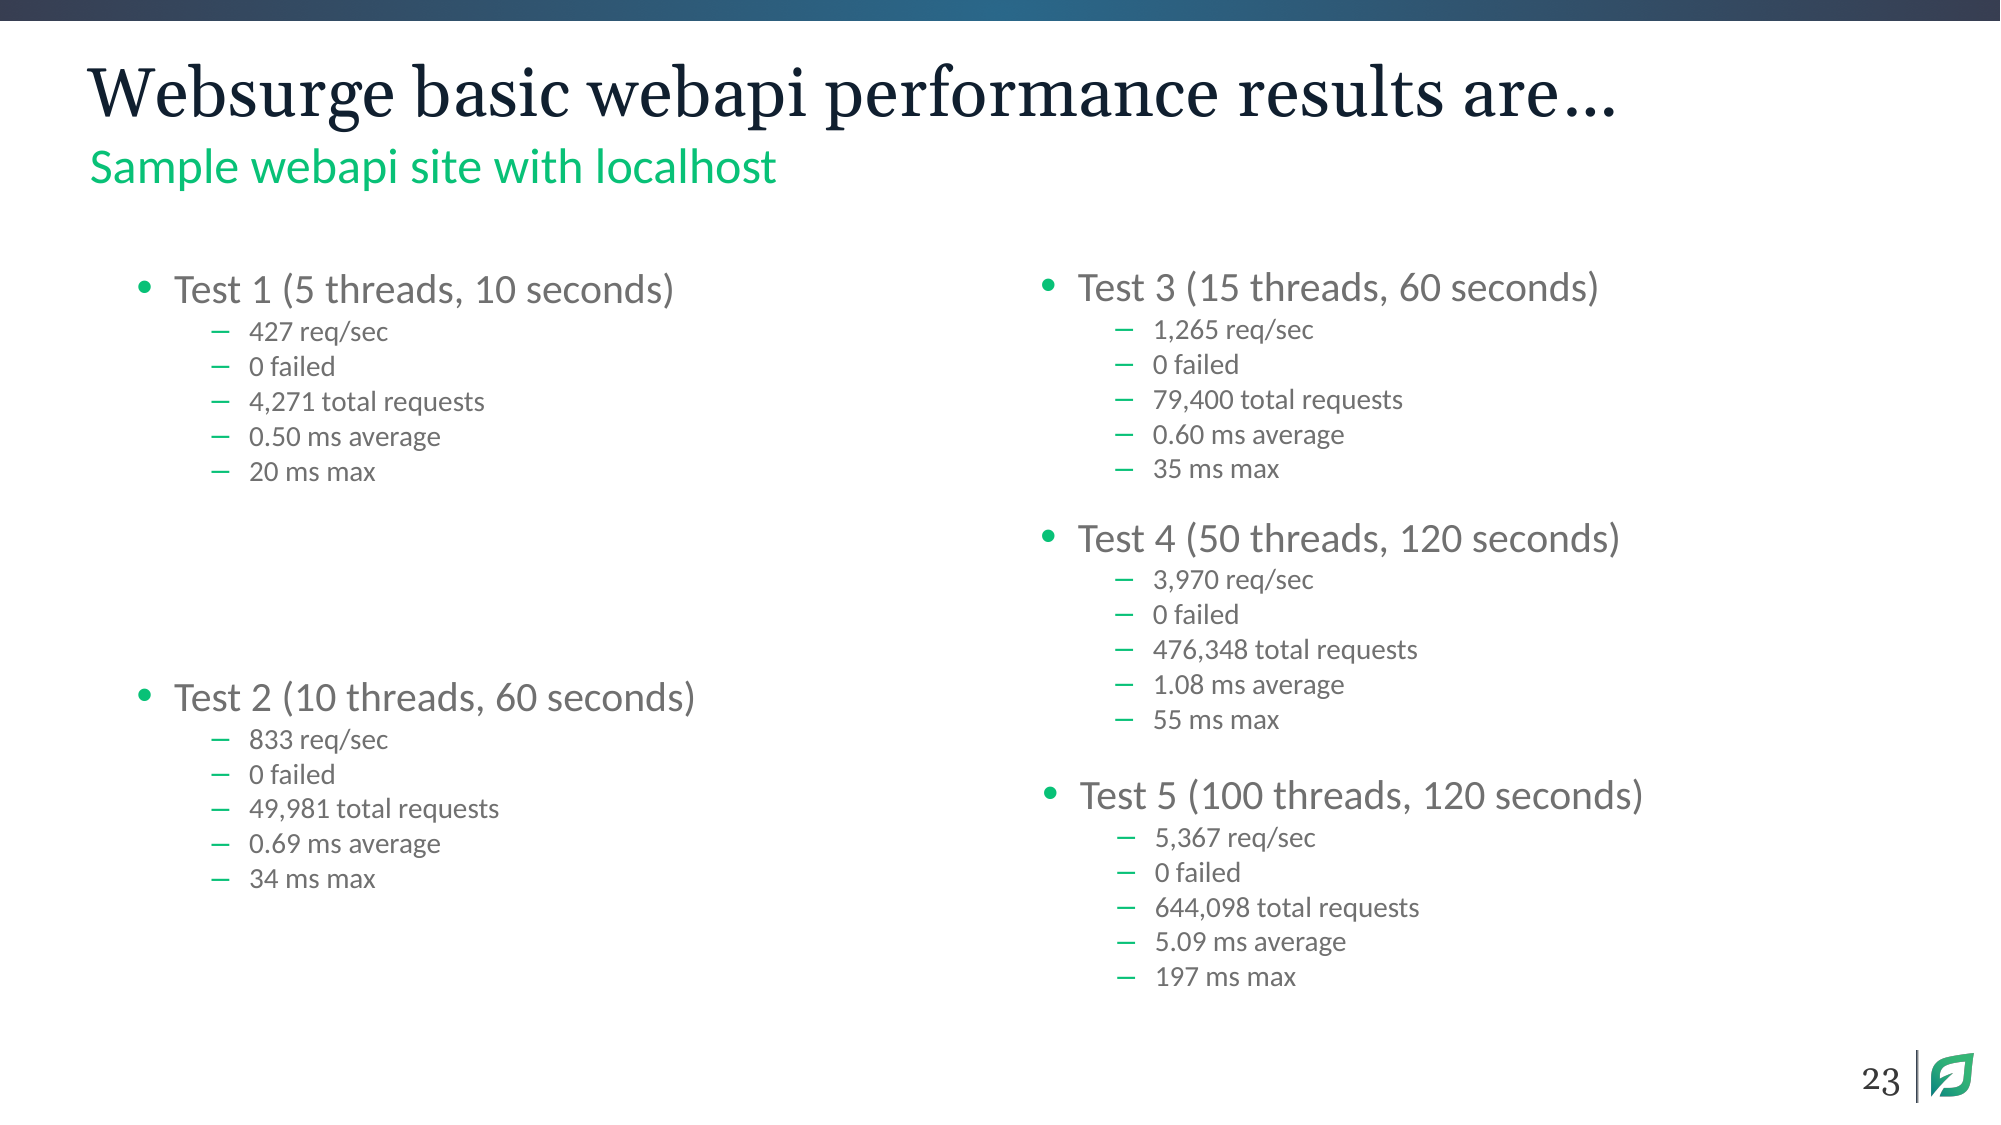

# Websurge basic webapi performance results are…
Sample webapi site with localhost
Test 3 (15 threads, 60 seconds)
1,265 req/sec
0 failed
79,400 total requests
0.60 ms average
35 ms max
Test 1 (5 threads, 10 seconds)
427 req/sec
0 failed
4,271 total requests
0.50 ms average
20 ms max
Test 4 (50 threads, 120 seconds)
3,970 req/sec
0 failed
476,348 total requests
1.08 ms average
55 ms max
Test 2 (10 threads, 60 seconds)
833 req/sec
0 failed
49,981 total requests
0.69 ms average
34 ms max
Test 5 (100 threads, 120 seconds)
5,367 req/sec
0 failed
644,098 total requests
5.09 ms average
197 ms max